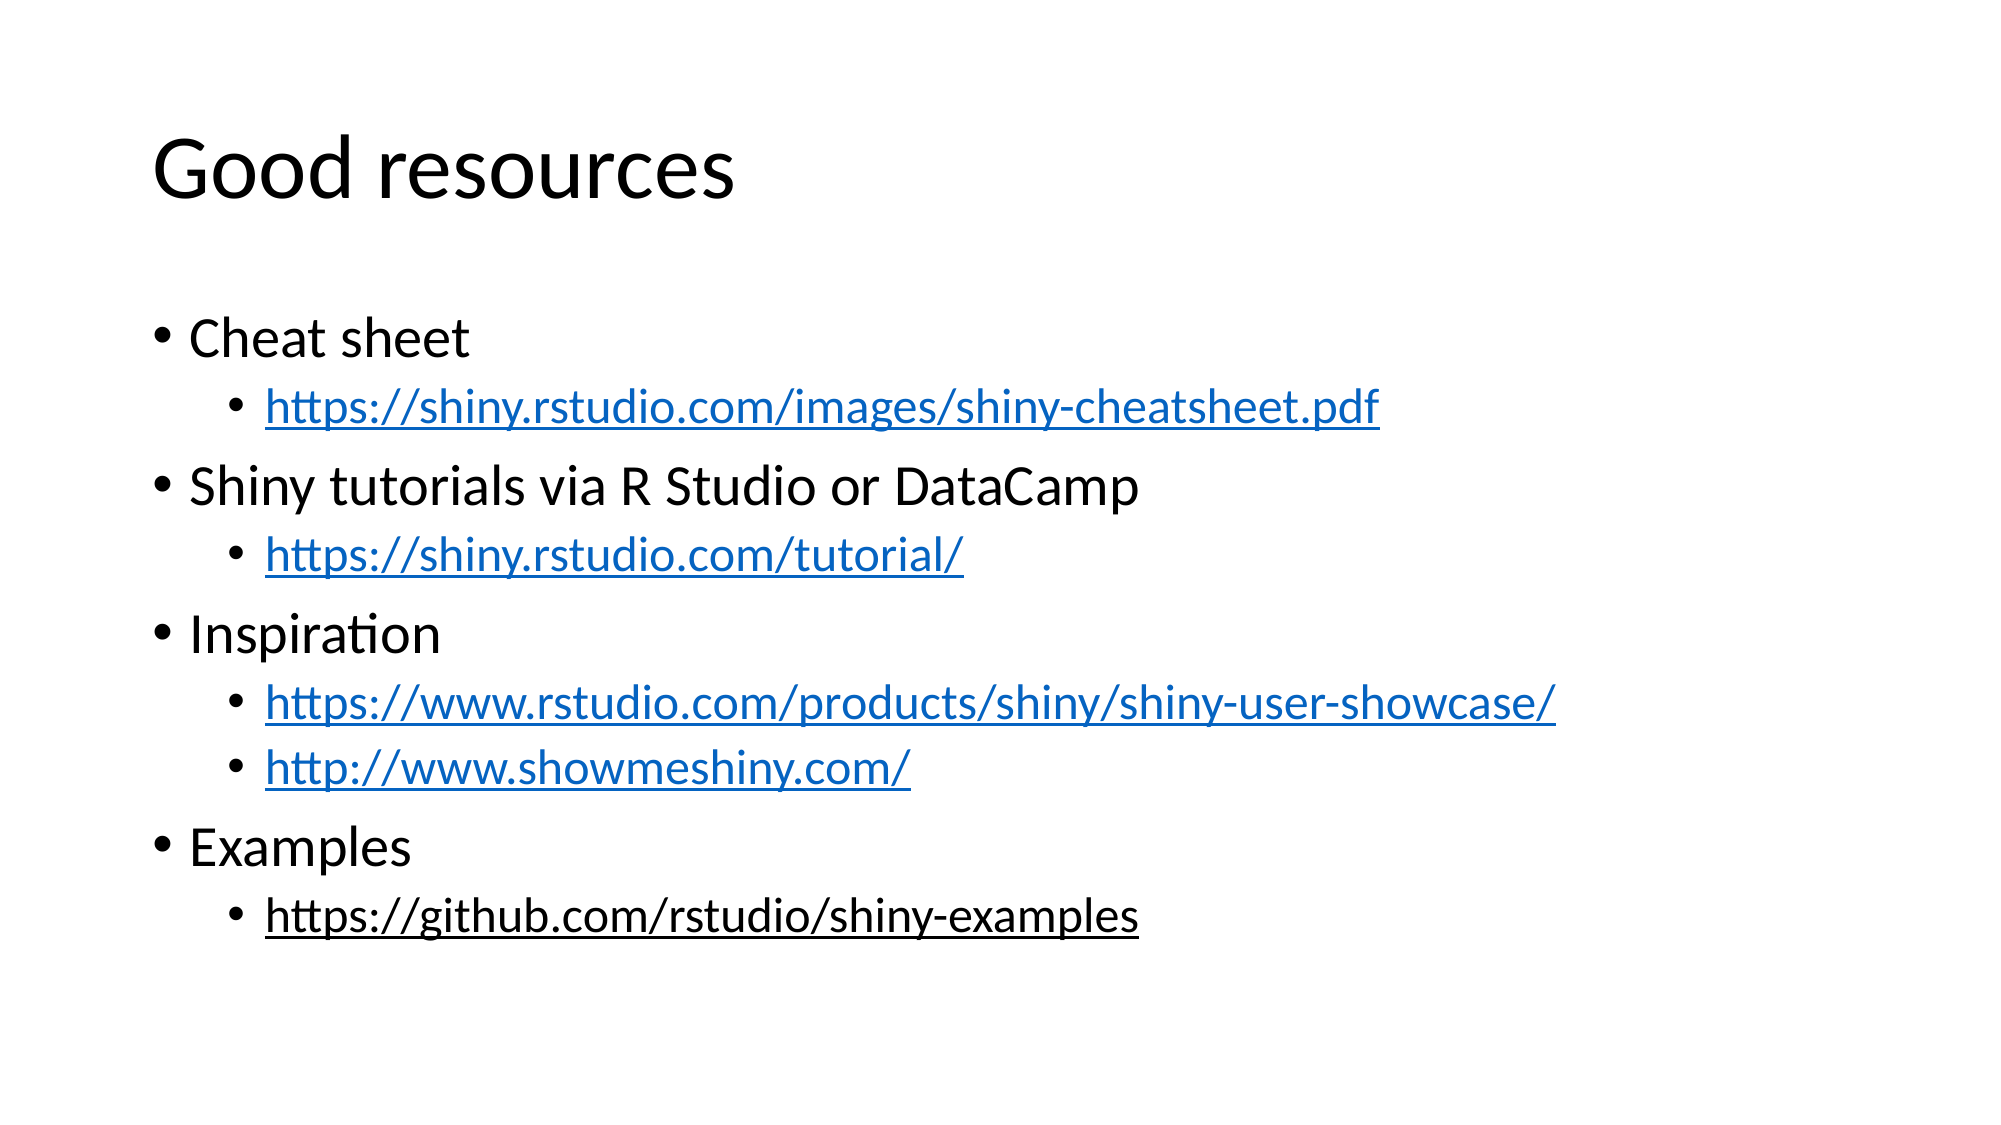

# Good resources
Cheat sheet
https://shiny.rstudio.com/images/shiny-cheatsheet.pdf
Shiny tutorials via R Studio or DataCamp
https://shiny.rstudio.com/tutorial/
Inspiration
https://www.rstudio.com/products/shiny/shiny-user-showcase/
http://www.showmeshiny.com/
Examples
https://github.com/rstudio/shiny-examples